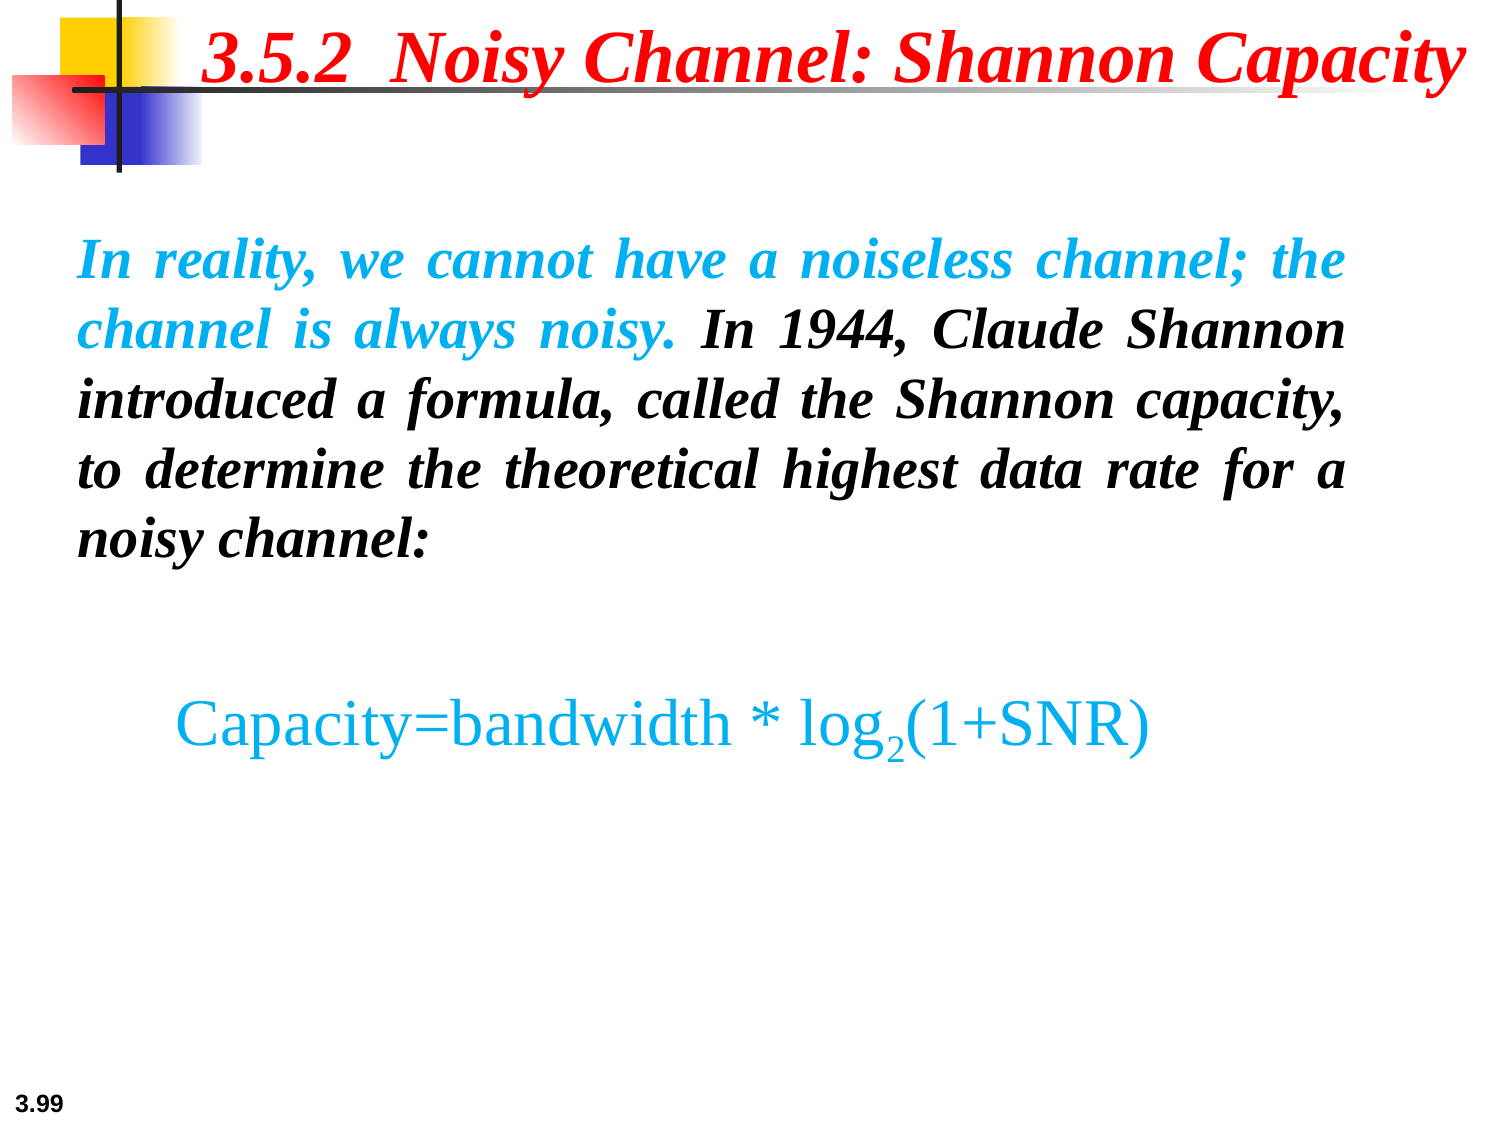

3.5.2  Noisy Channel: Shannon Capacity

In reality, we cannot have a noiseless channel; the channel is always noisy. In 1944, Claude Shannon introduced a formula, called the Shannon capacity, to determine the theoretical highest data rate for a noisy channel:
Capacity=bandwidth * log2(1+SNR)
3.99